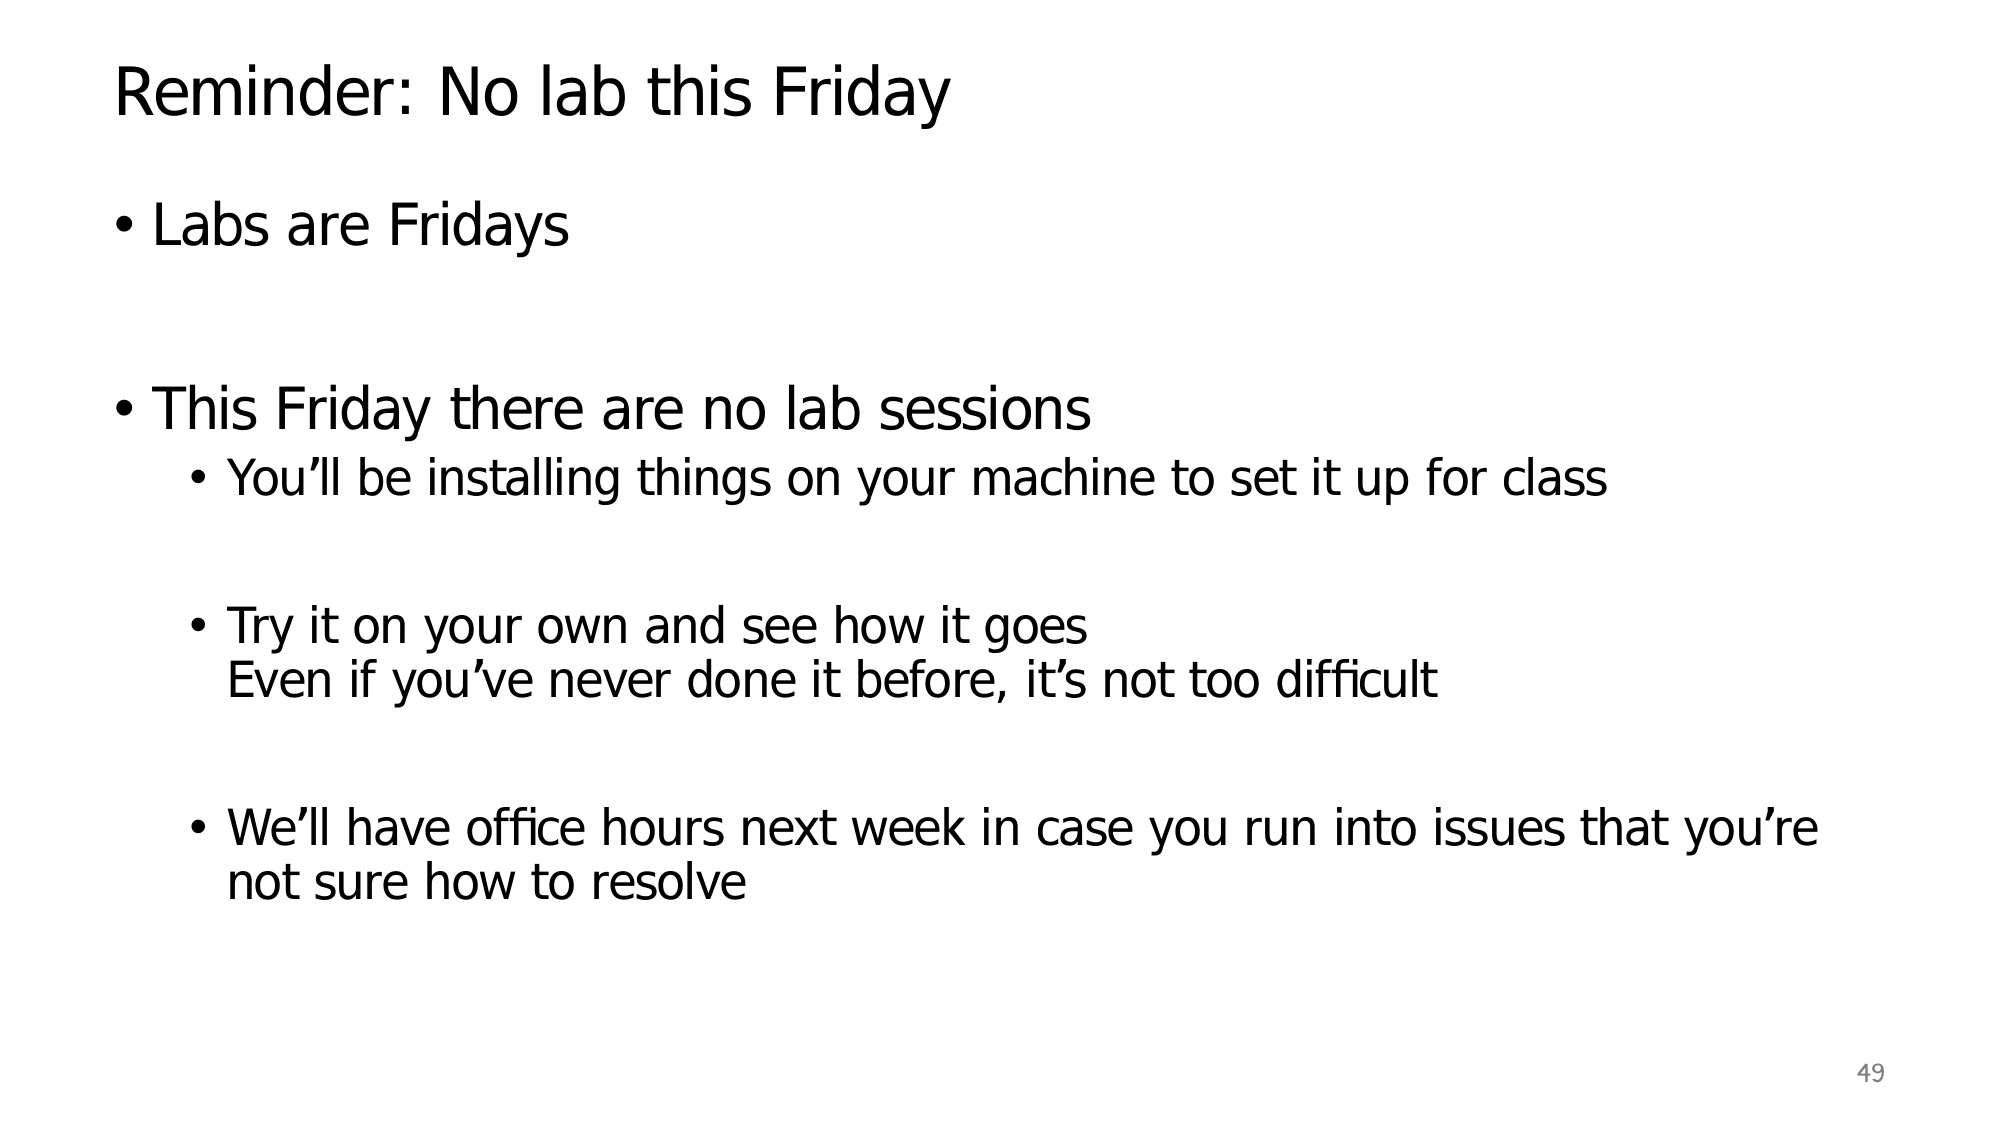

# Reminder: No lab this Friday
Labs are Fridays

This Friday there are no lab sessions
You’ll be installing things on your machine to set it up for class

Try it on your own and see how it goes
Even if you’ve never done it before, it’s not too difficult

We’ll have office hours next week in case you run into issues that you’re not sure how to resolve
49